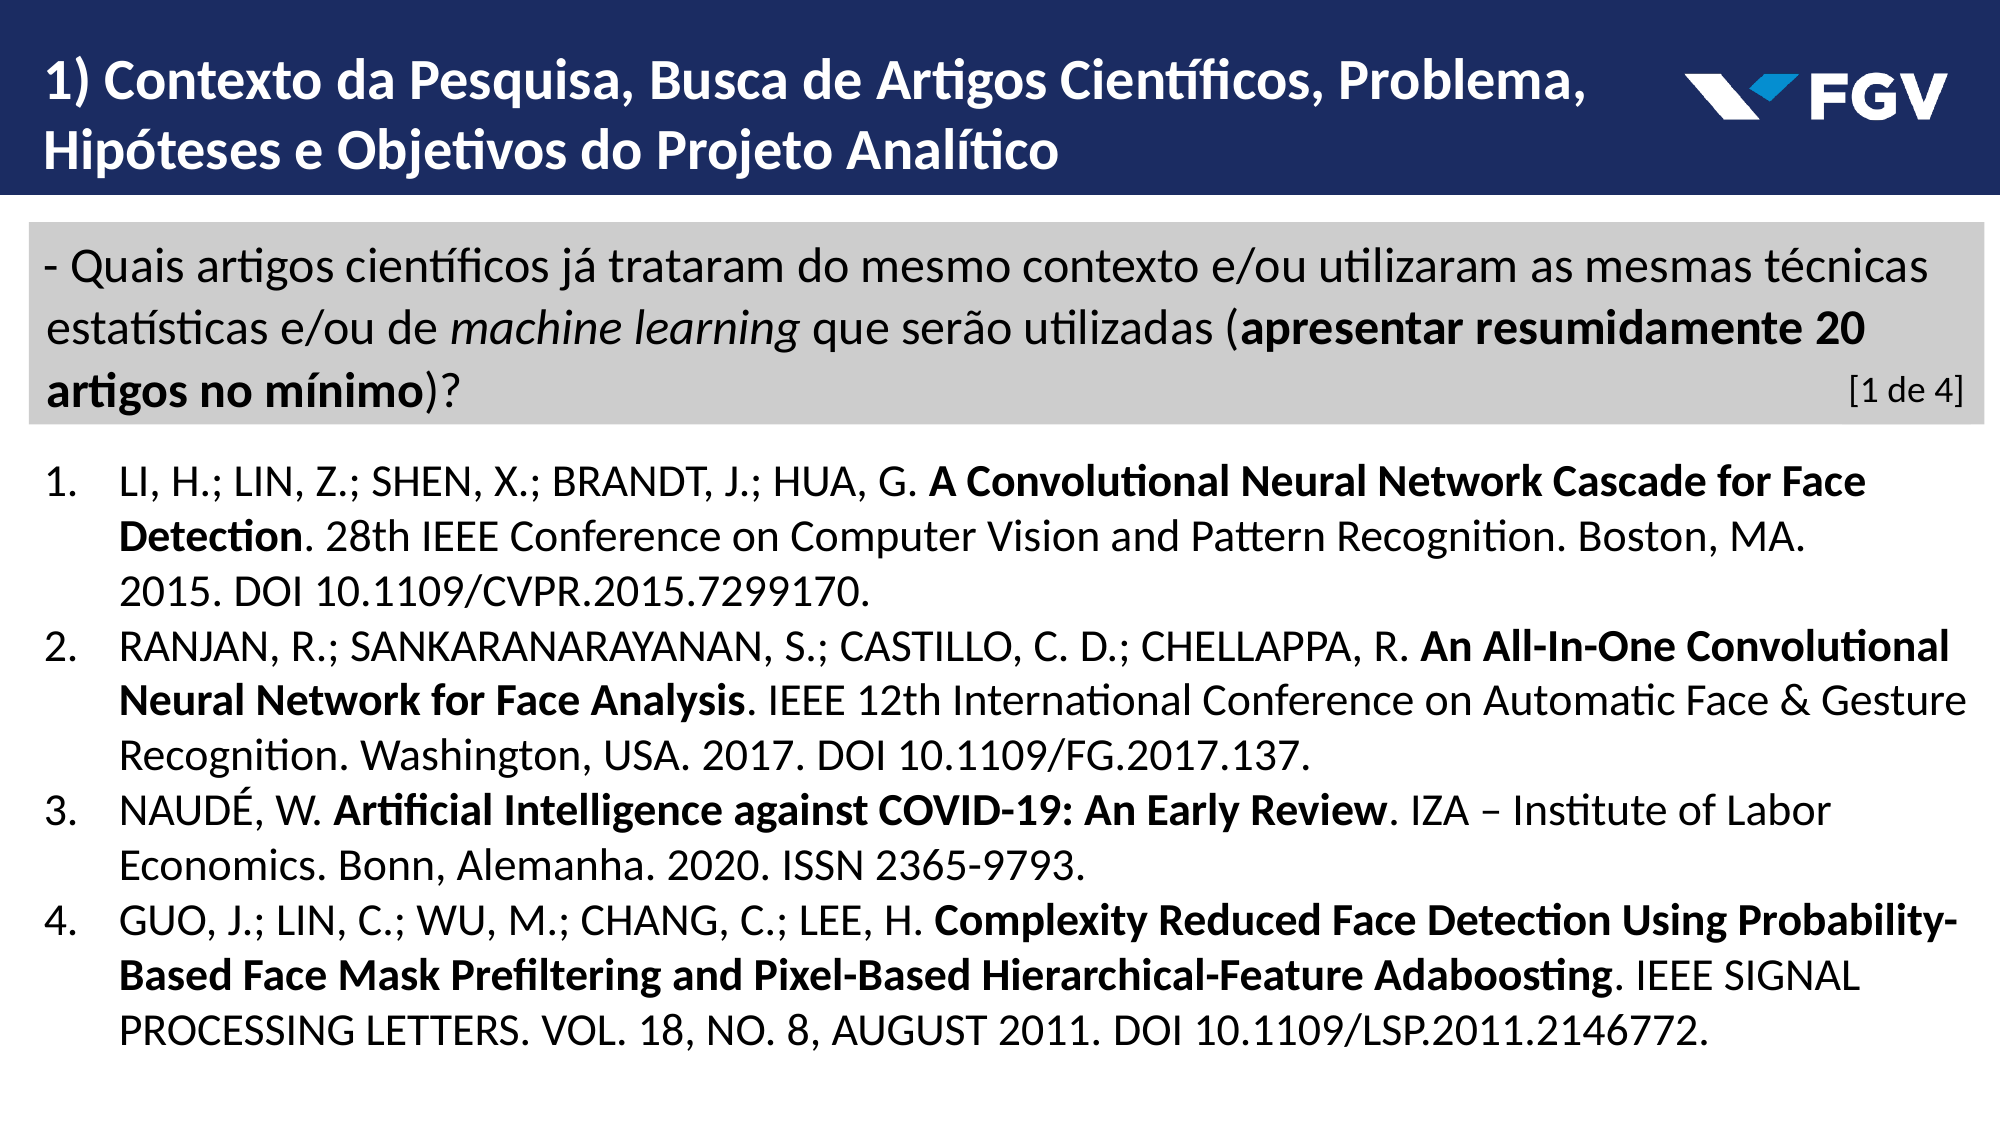

1) Contexto da Pesquisa, Busca de Artigos Científicos, Problema, Hipóteses e Objetivos do Projeto Analítico
- Quais artigos científicos já trataram do mesmo contexto e/ou utilizaram as mesmas técnicas estatísticas e/ou de machine learning que serão utilizadas (apresentar resumidamente 20 artigos no mínimo)?
[1 de 4]
LI, H.; LIN, Z.; SHEN, X.; BRANDT, J.; HUA, G. A Convolutional Neural Network Cascade for Face Detection. 28th IEEE Conference on Computer Vision and Pattern Recognition. Boston, MA. 2015. DOI 10.1109/CVPR.2015.7299170.
RANJAN, R.; SANKARANARAYANAN, S.; CASTILLO, C. D.; CHELLAPPA, R. An All-In-One Convolutional Neural Network for Face Analysis. IEEE 12th International Conference on Automatic Face & Gesture Recognition. Washington, USA. 2017. DOI 10.1109/FG.2017.137.
NAUDÉ, W. Artificial Intelligence against COVID-19: An Early Review. IZA – Institute of Labor Economics. Bonn, Alemanha. 2020. ISSN 2365-9793.
GUO, J.; LIN, C.; WU, M.; CHANG, C.; LEE, H. Complexity Reduced Face Detection Using Probability-Based Face Mask Prefiltering and Pixel-Based Hierarchical-Feature Adaboosting. IEEE SIGNAL PROCESSING LETTERS. VOL. 18, NO. 8, AUGUST 2011. DOI 10.1109/LSP.2011.2146772.